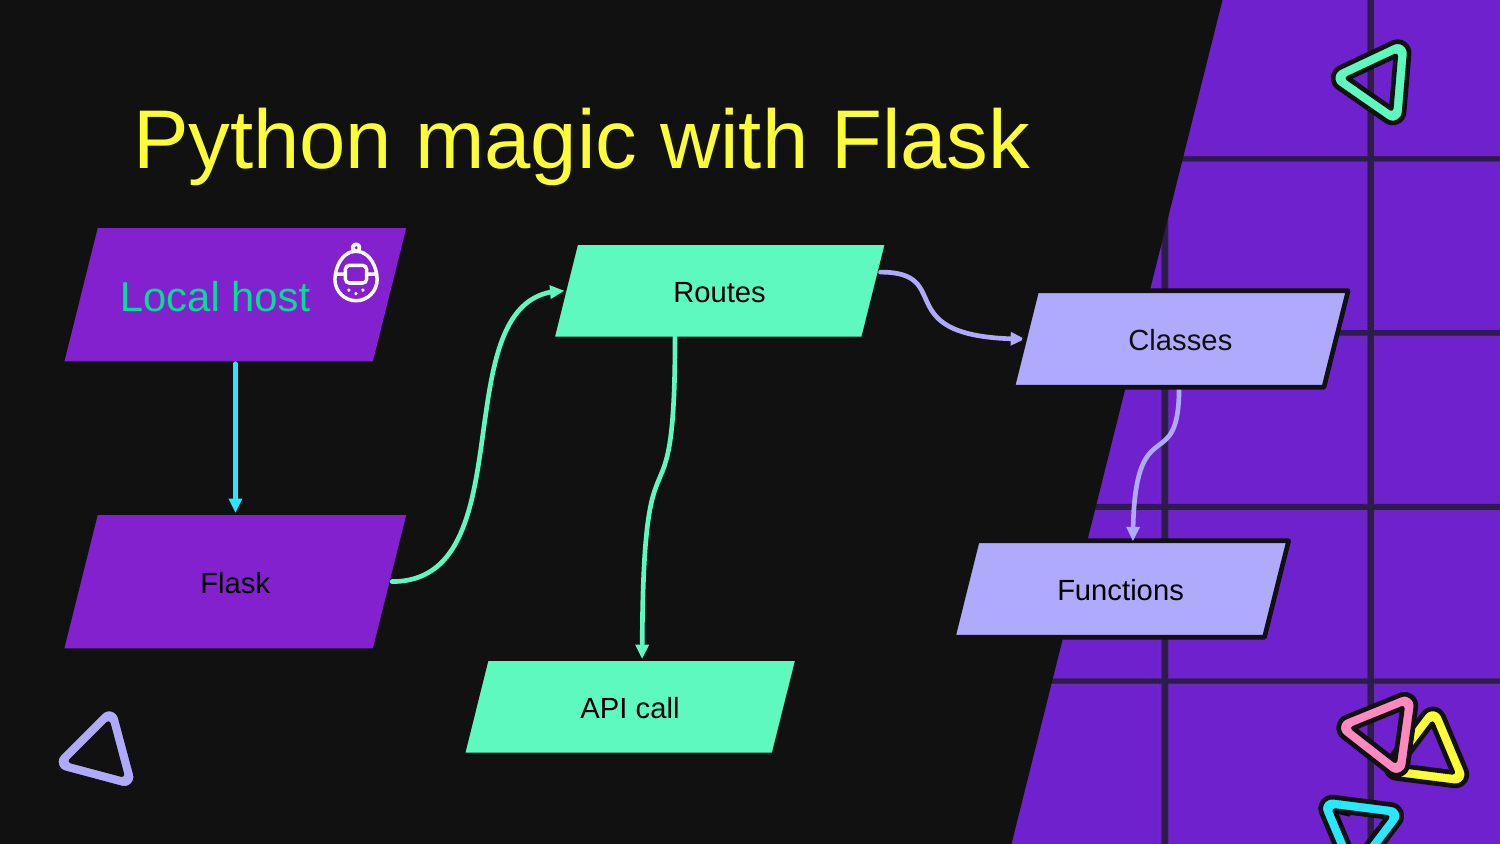

# Python magic with Flask
Local host

Routes
Classes
Flask
Functions
API call